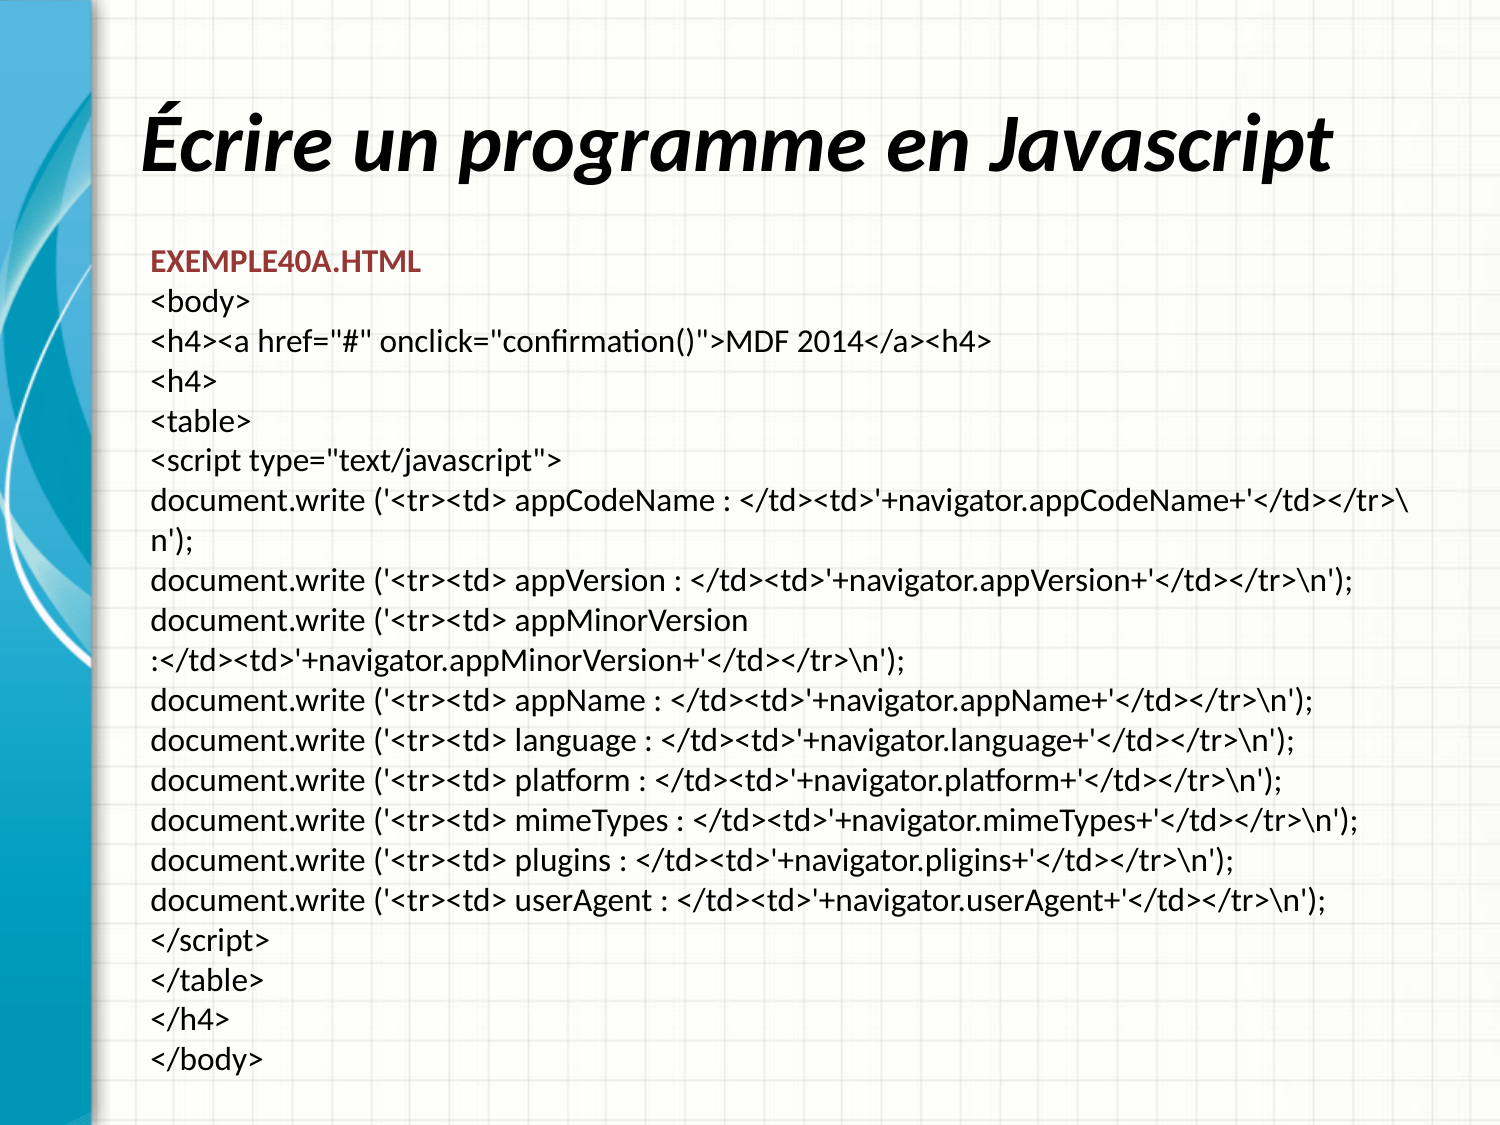

# Écrire un programme en Javascript
EXEMPLE40A.HTML
<body>
<h4><a href="#" onclick="confirmation()">MDF 2014</a><h4>
<h4>
<table>
<script type="text/javascript">
document.write ('<tr><td> appCodeName : </td><td>'+navigator.appCodeName+'</td></tr>\n');
document.write ('<tr><td> appVersion : </td><td>'+navigator.appVersion+'</td></tr>\n');
document.write ('<tr><td> appMinorVersion :</td><td>'+navigator.appMinorVersion+'</td></tr>\n');
document.write ('<tr><td> appName : </td><td>'+navigator.appName+'</td></tr>\n');
document.write ('<tr><td> language : </td><td>'+navigator.language+'</td></tr>\n');
document.write ('<tr><td> platform : </td><td>'+navigator.platform+'</td></tr>\n');
document.write ('<tr><td> mimeTypes : </td><td>'+navigator.mimeTypes+'</td></tr>\n');
document.write ('<tr><td> plugins : </td><td>'+navigator.pligins+'</td></tr>\n');
document.write ('<tr><td> userAgent : </td><td>'+navigator.userAgent+'</td></tr>\n');
</script>
</table>
</h4>
</body>